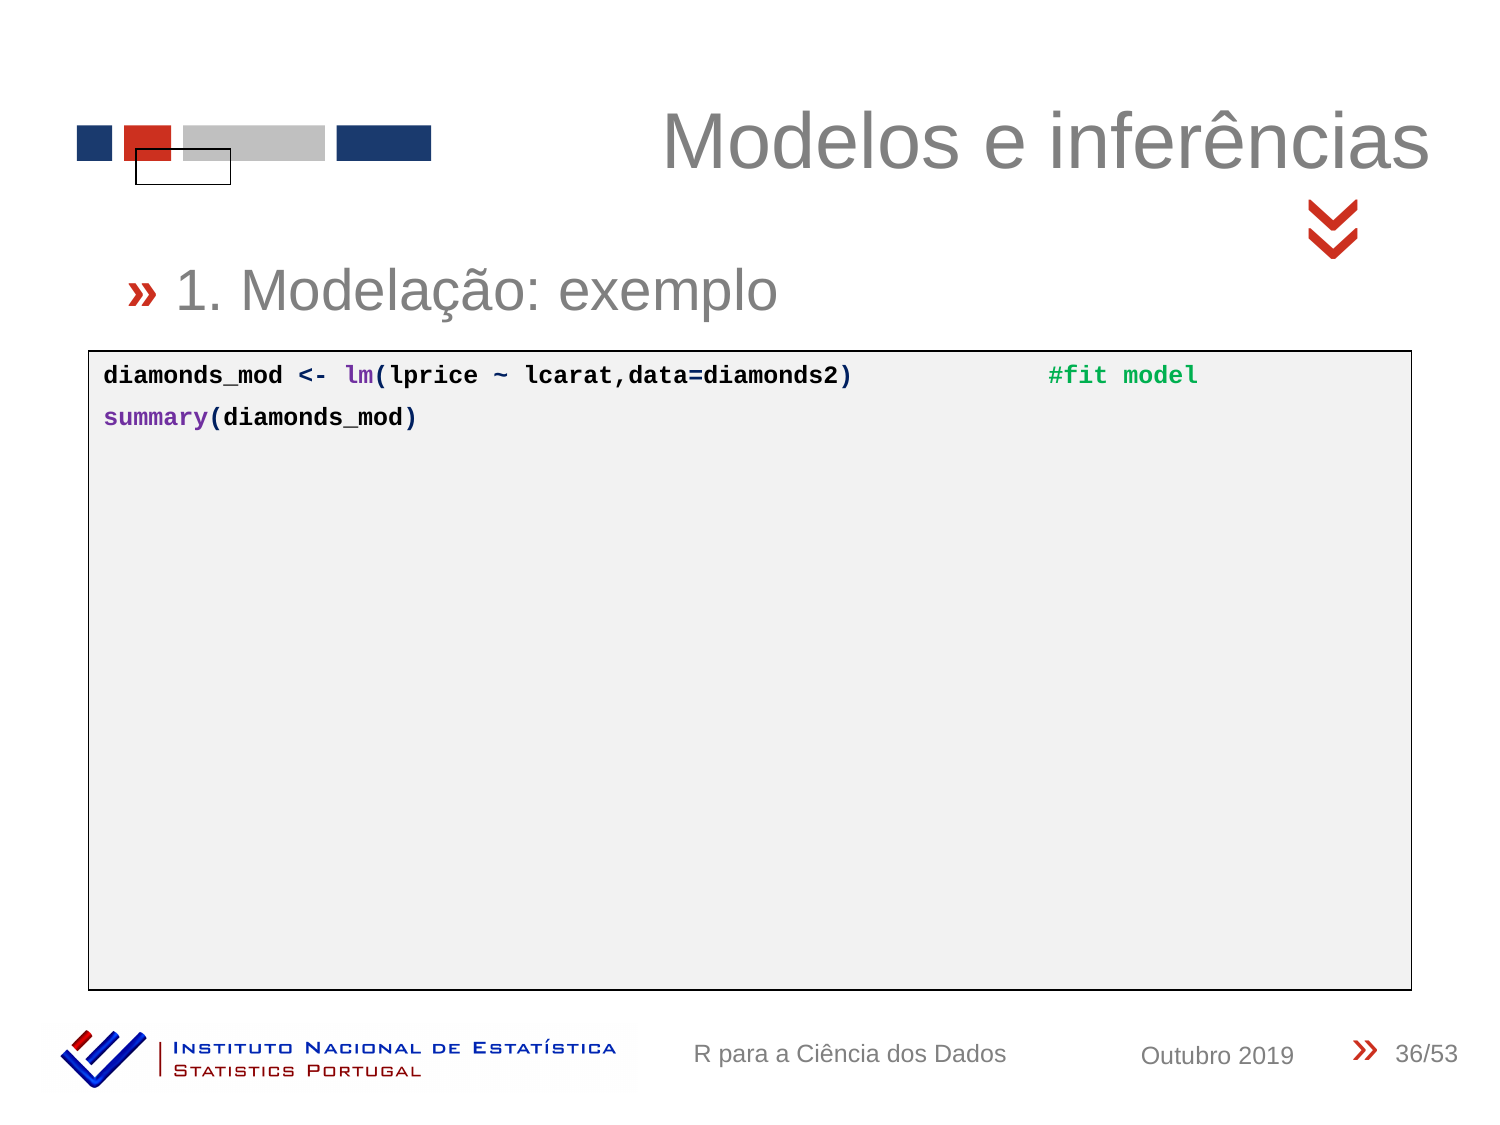

Modelos e inferências
«
» 1. Modelação: exemplo
diamonds_mod <- lm(lprice ~ lcarat,data=diamonds2)             #fit model
summary(diamonds_mod)

36